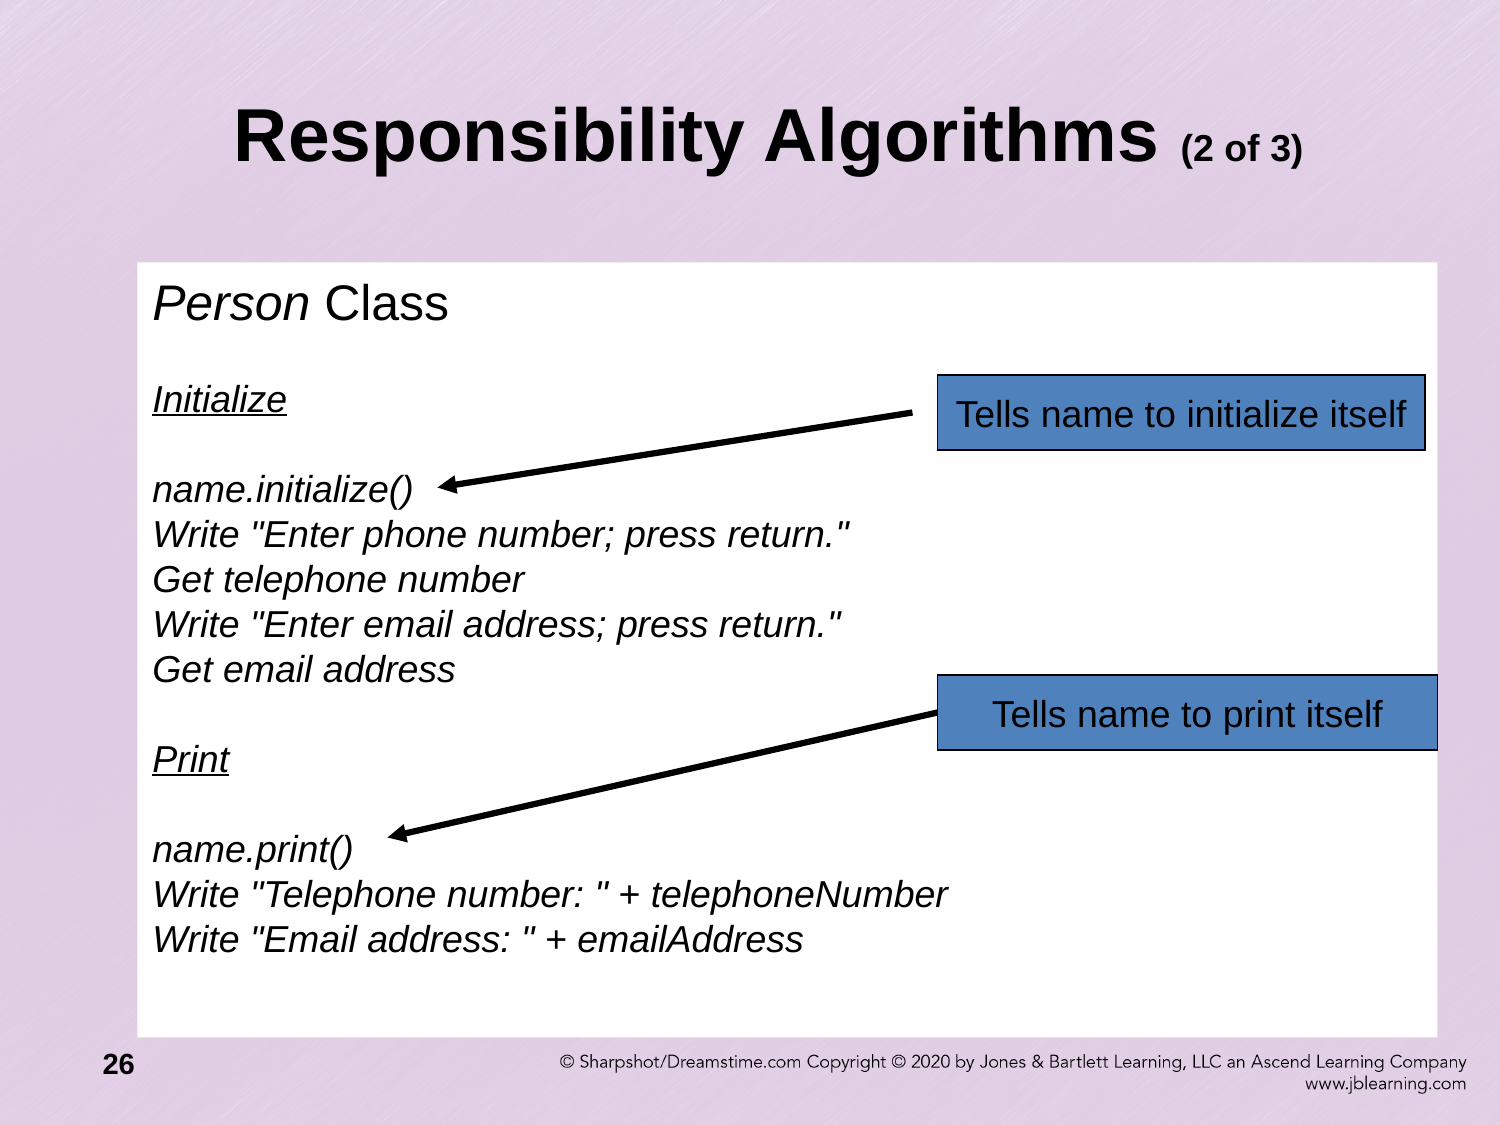

# Responsibility Algorithms (2 of 3)
Person Class

Initialize

name.initialize()
Write "Enter phone number; press return."
Get telephone number
Write "Enter email address; press return."
Get email address

Print

name.print()
Write "Telephone number: " + telephoneNumber
Write "Email address: " + emailAddress

Tells name to initialize itself

Tells name to print itself

26